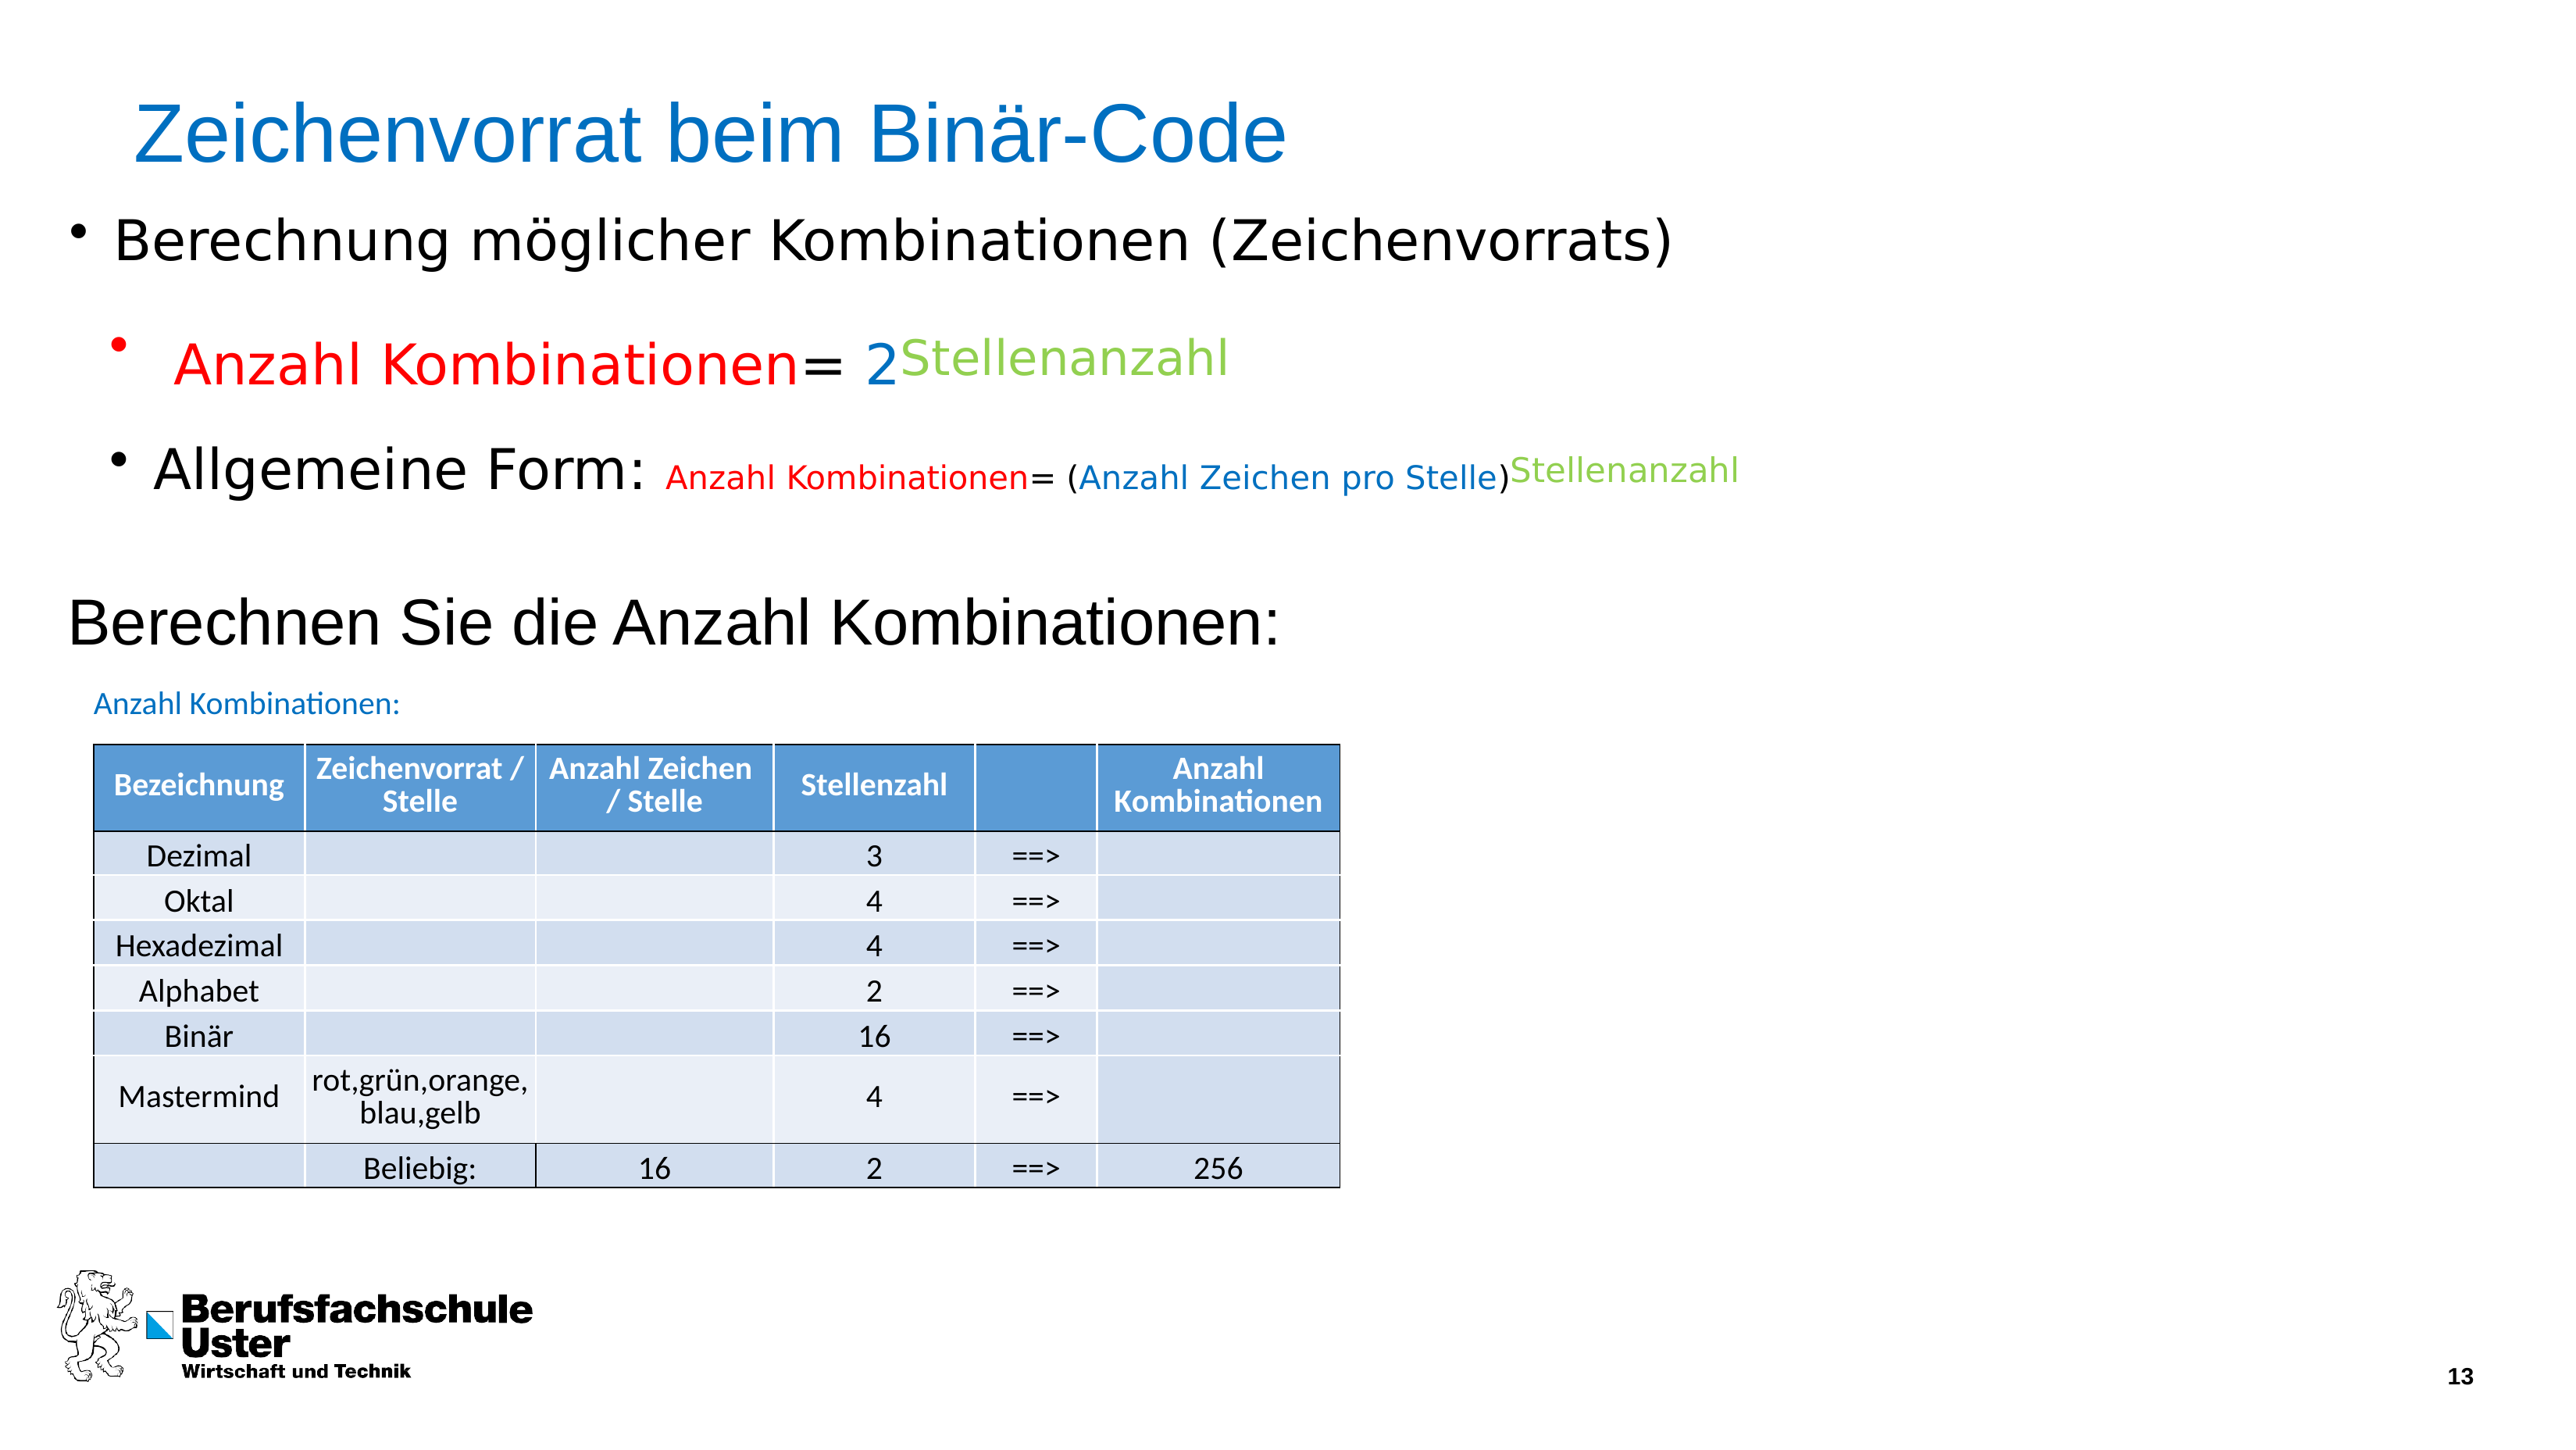

# Zeichenvorrat beim Binär-Code
Berechnung möglicher Kombinationen (Zeichenvorrats)
Anzahl Kombinationen= 2Stellenanzahl
Allgemeine Form: Anzahl Kombinationen= (Anzahl Zeichen pro Stelle)Stellenanzahl

Berechnen Sie die Anzahl Kombinationen:
| Anzahl Kombinationen: |  |  |  |  |  |
| --- | --- | --- | --- | --- | --- |
|  |  |  |  |  |  |
| Bezeichnung | Zeichenvorrat / Stelle | Anzahl Zeichen / Stelle | Stellenzahl |  | Anzahl Kombinationen |
| Dezimal |  |  | 3 | ==> |  |
| Oktal |  |  | 4 | ==> |  |
| Hexadezimal |  |  | 4 | ==> |  |
| Alphabet |  |  | 2 | ==> |  |
| Binär |  |  | 16 | ==> |  |
| Mastermind | rot,grün,orange,blau,gelb |  | 4 | ==> |  |
|  | Beliebig: | 16 | 2 | ==> | 256 |

13